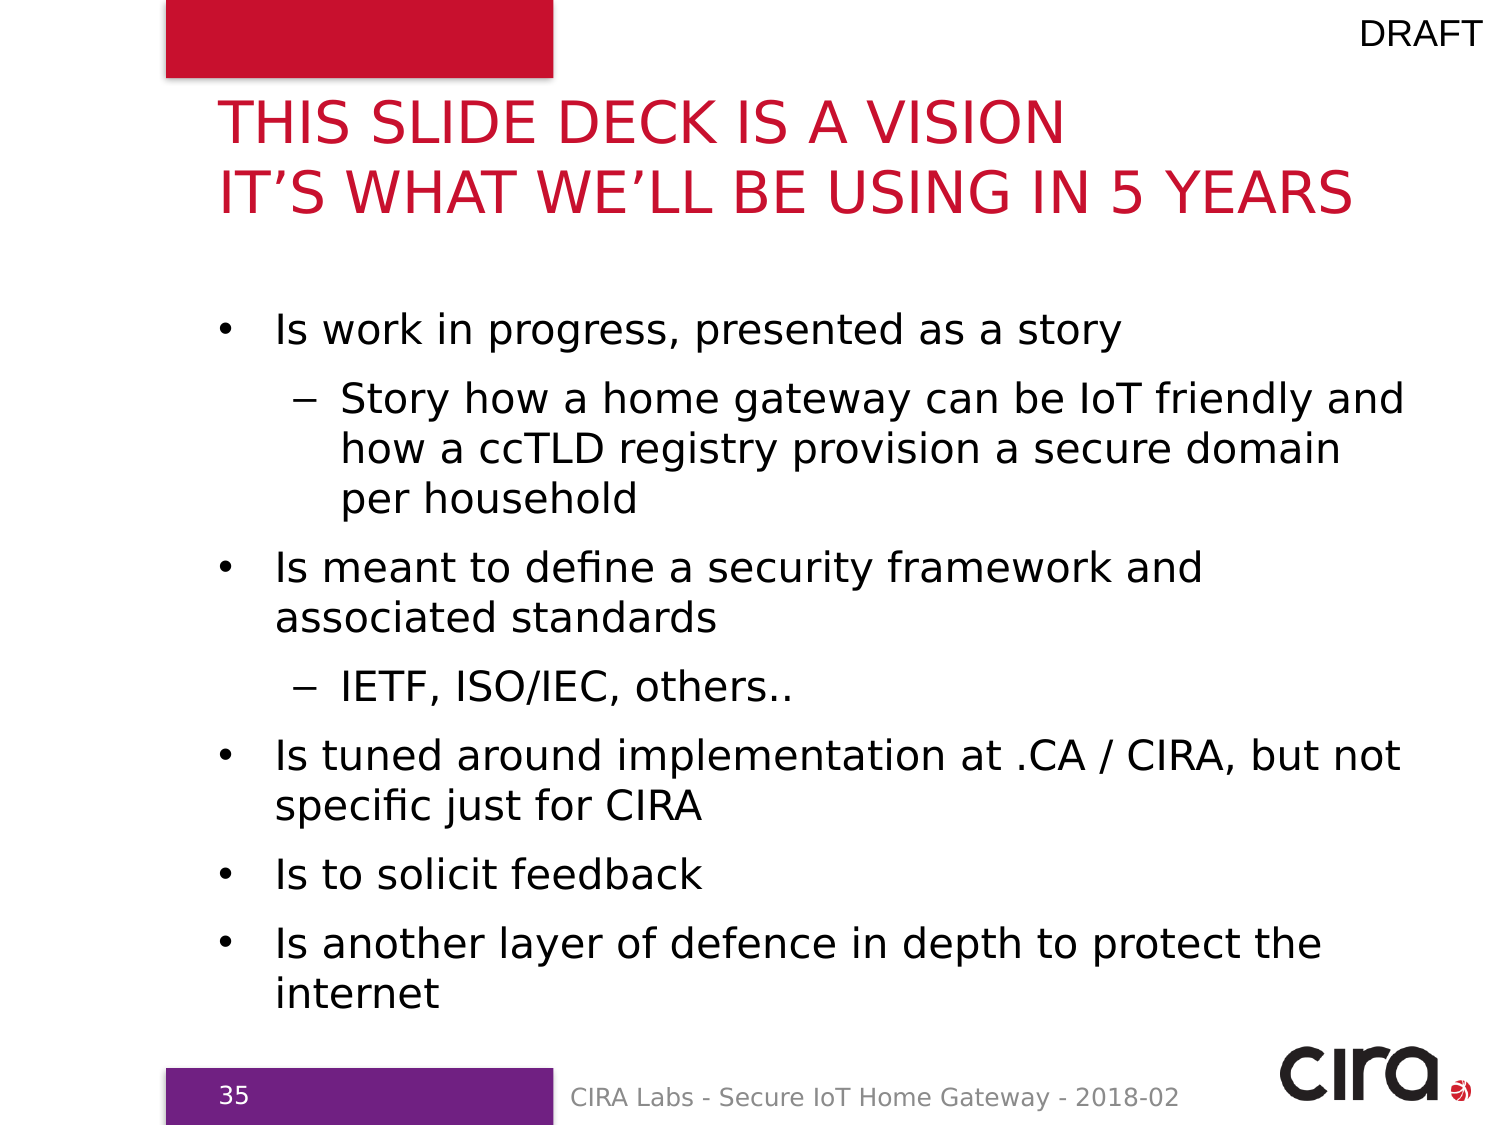

# This slide deck is a vision it’s what we’ll be using In 5 years
Is work in progress, presented as a story
Story how a home gateway can be IoT friendly and how a ccTLD registry provision a secure domain per household
Is meant to define a security framework and associated standards
IETF, ISO/IEC, others..
Is tuned around implementation at .CA / CIRA, but not specific just for CIRA
Is to solicit feedback
Is another layer of defence in depth to protect the internet

35
CIRA Labs - Secure IoT Home Gateway - 2018-02